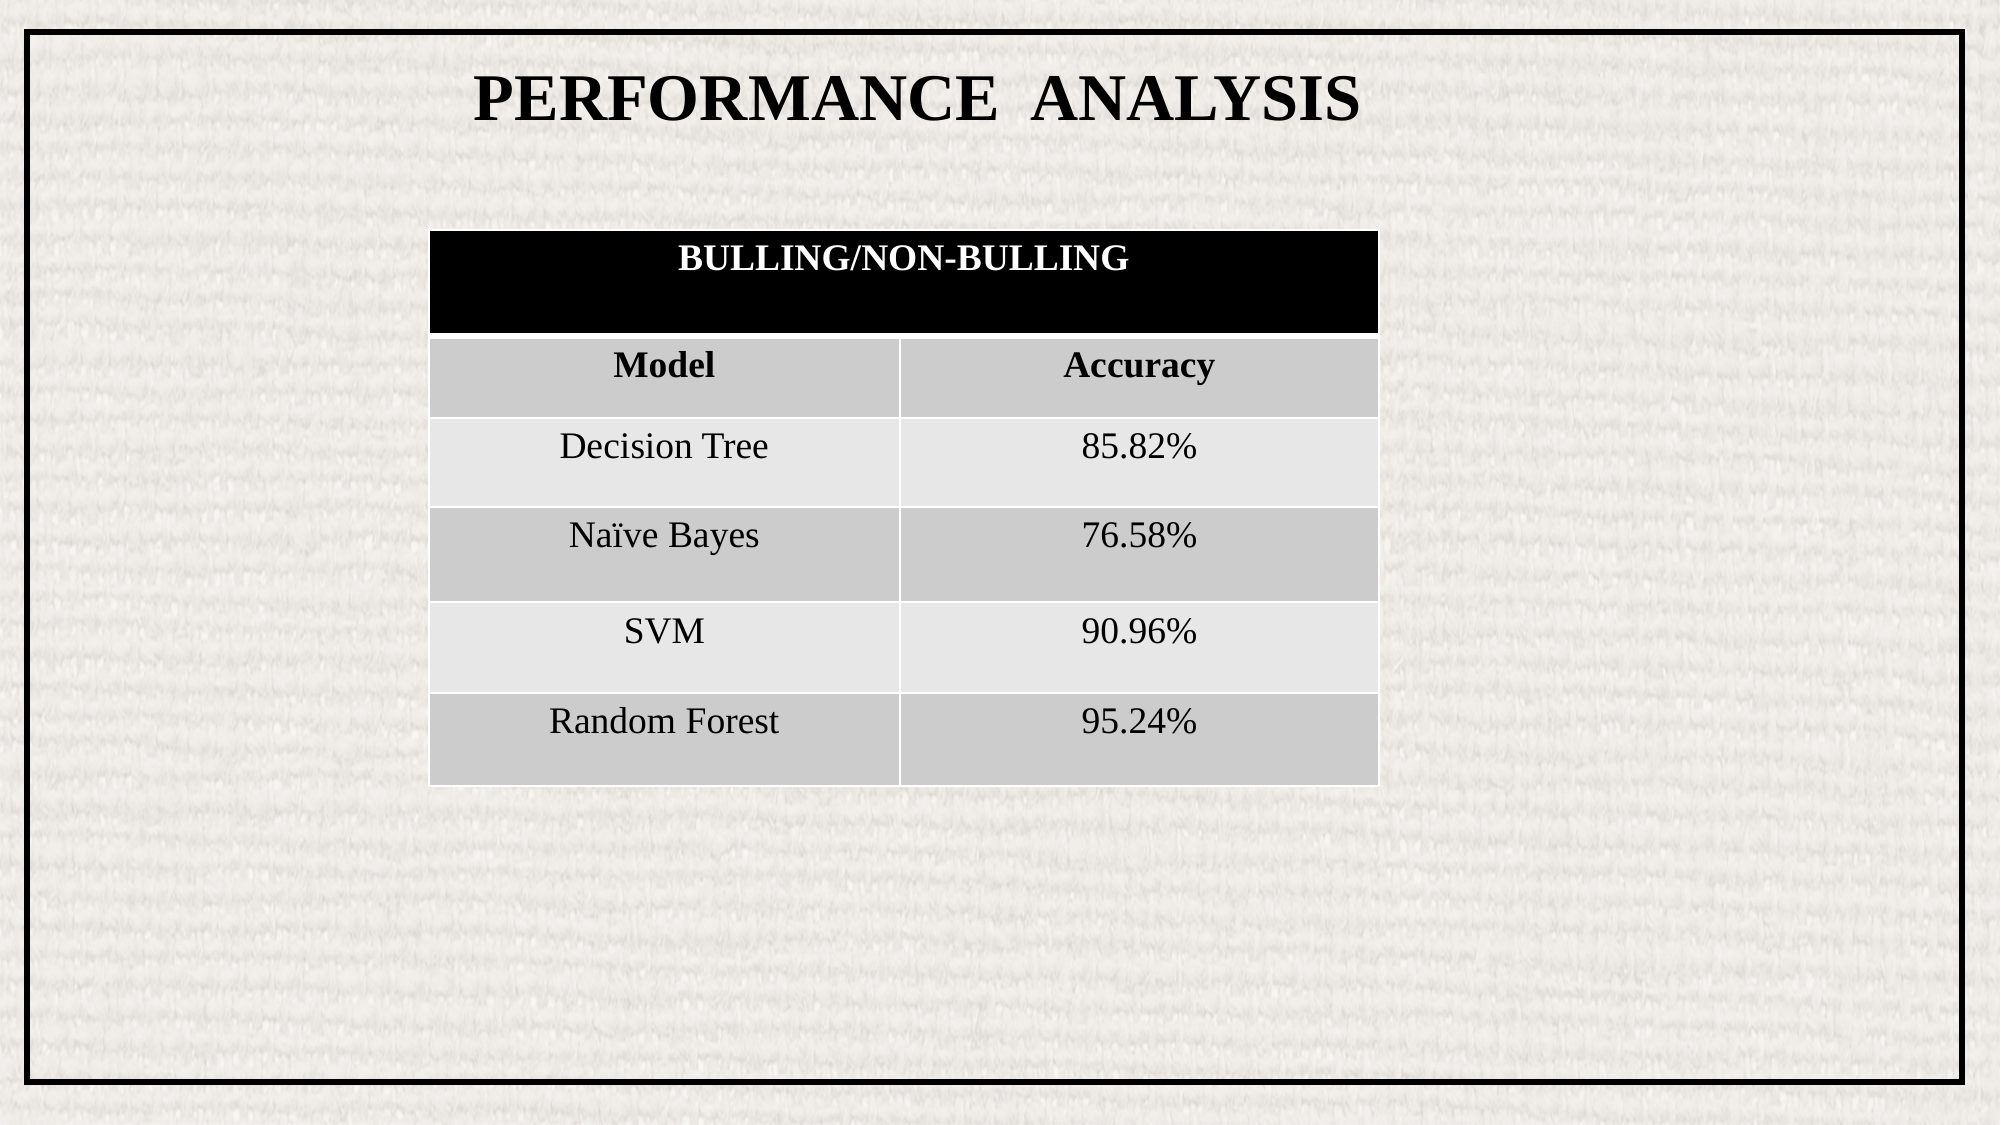

PERFORMANCE  ANALYSIS
| BULLING/NON-BULLING |  |
| --- | --- |
| Model | Accuracy |
| Decision Tree | 85.82% |
| Naïve Bayes | 76.58% |
| SVM | 90.96% |
| Random Forest | 95.24% |